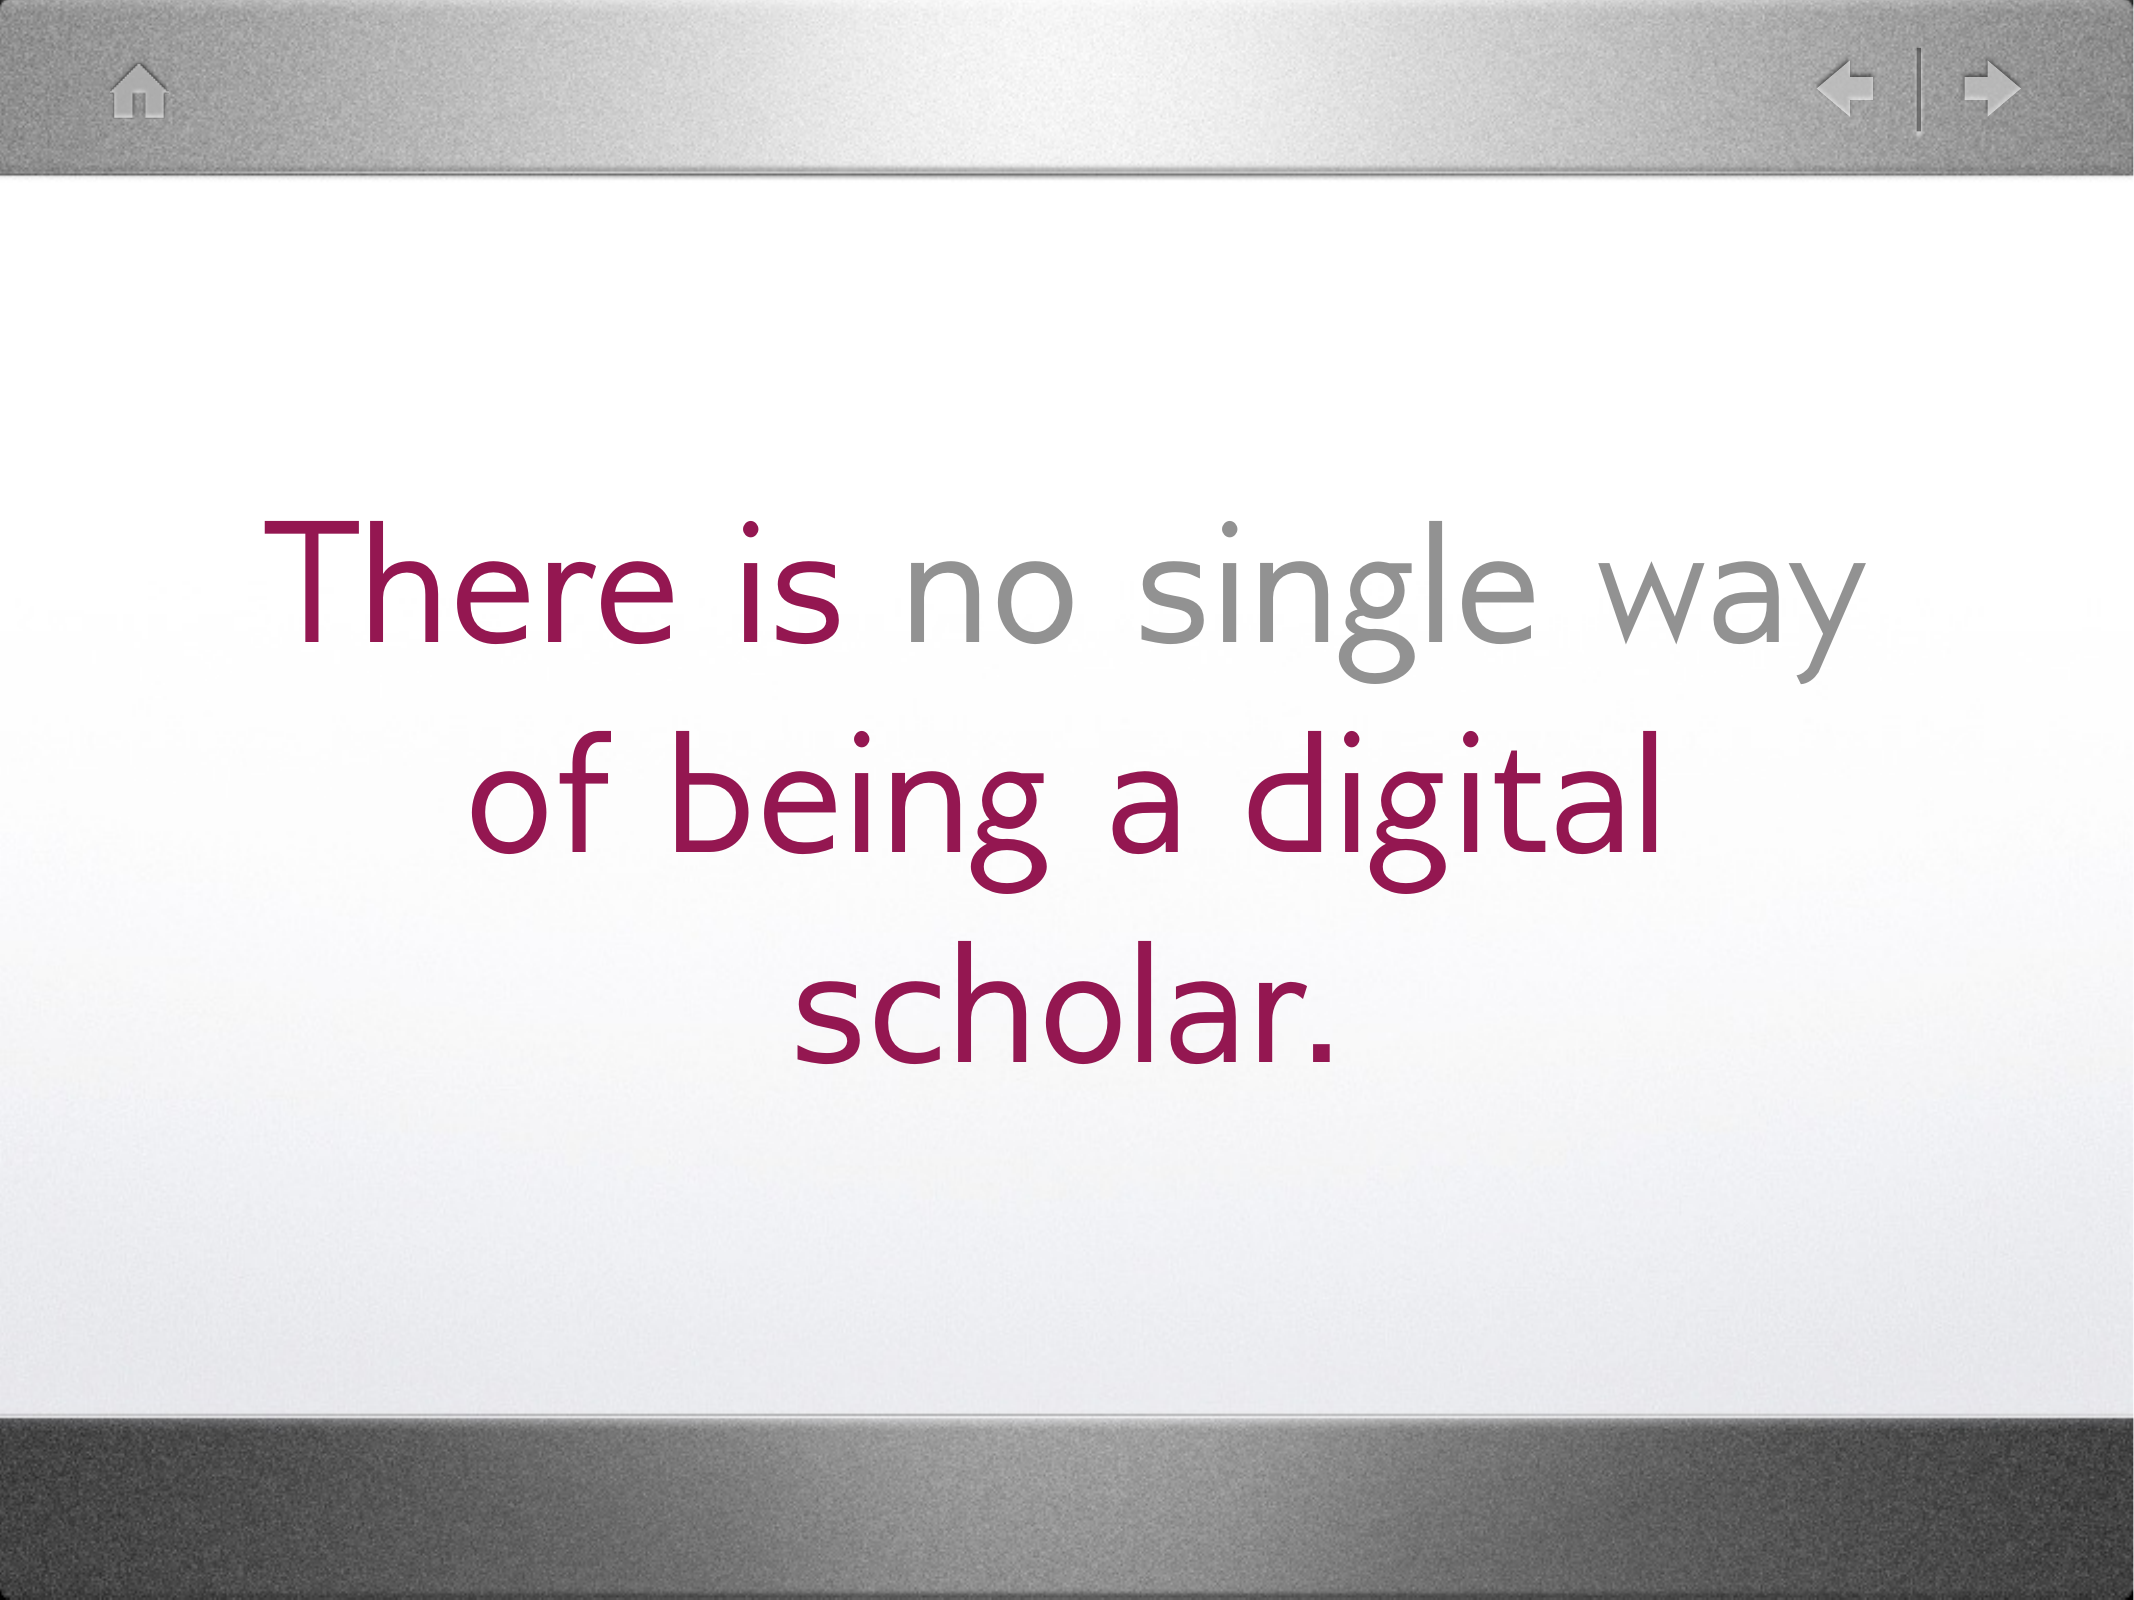

# There is no single way of being a digital scholar.